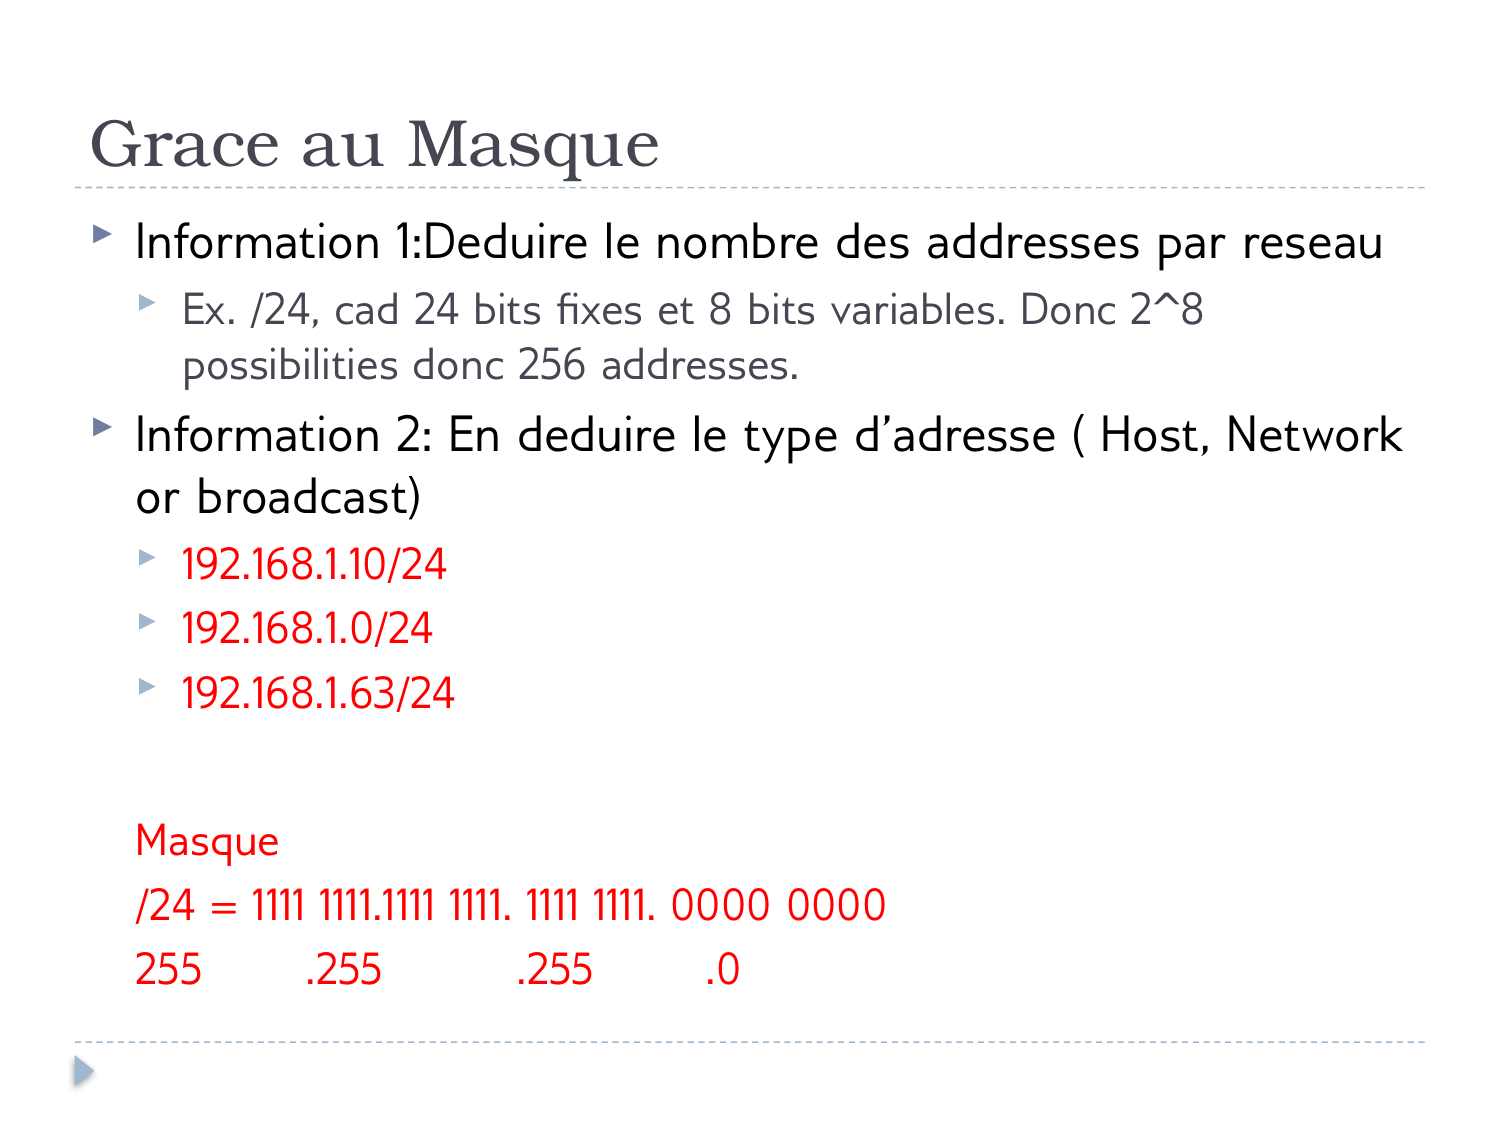

# Grace au Masque
Information 1:Deduire le nombre des addresses par reseau
Ex. /24, cad 24 bits fixes et 8 bits variables. Donc 2^8 possibilities donc 256 addresses.
Information 2: En deduire le type d’adresse ( Host, Network or broadcast)
192.168.1.10/24
192.168.1.0/24
192.168.1.63/24

Masque
/24 = 1111 1111.1111 1111. 1111 1111. 0000 0000
	255	  .255	       .255	.0